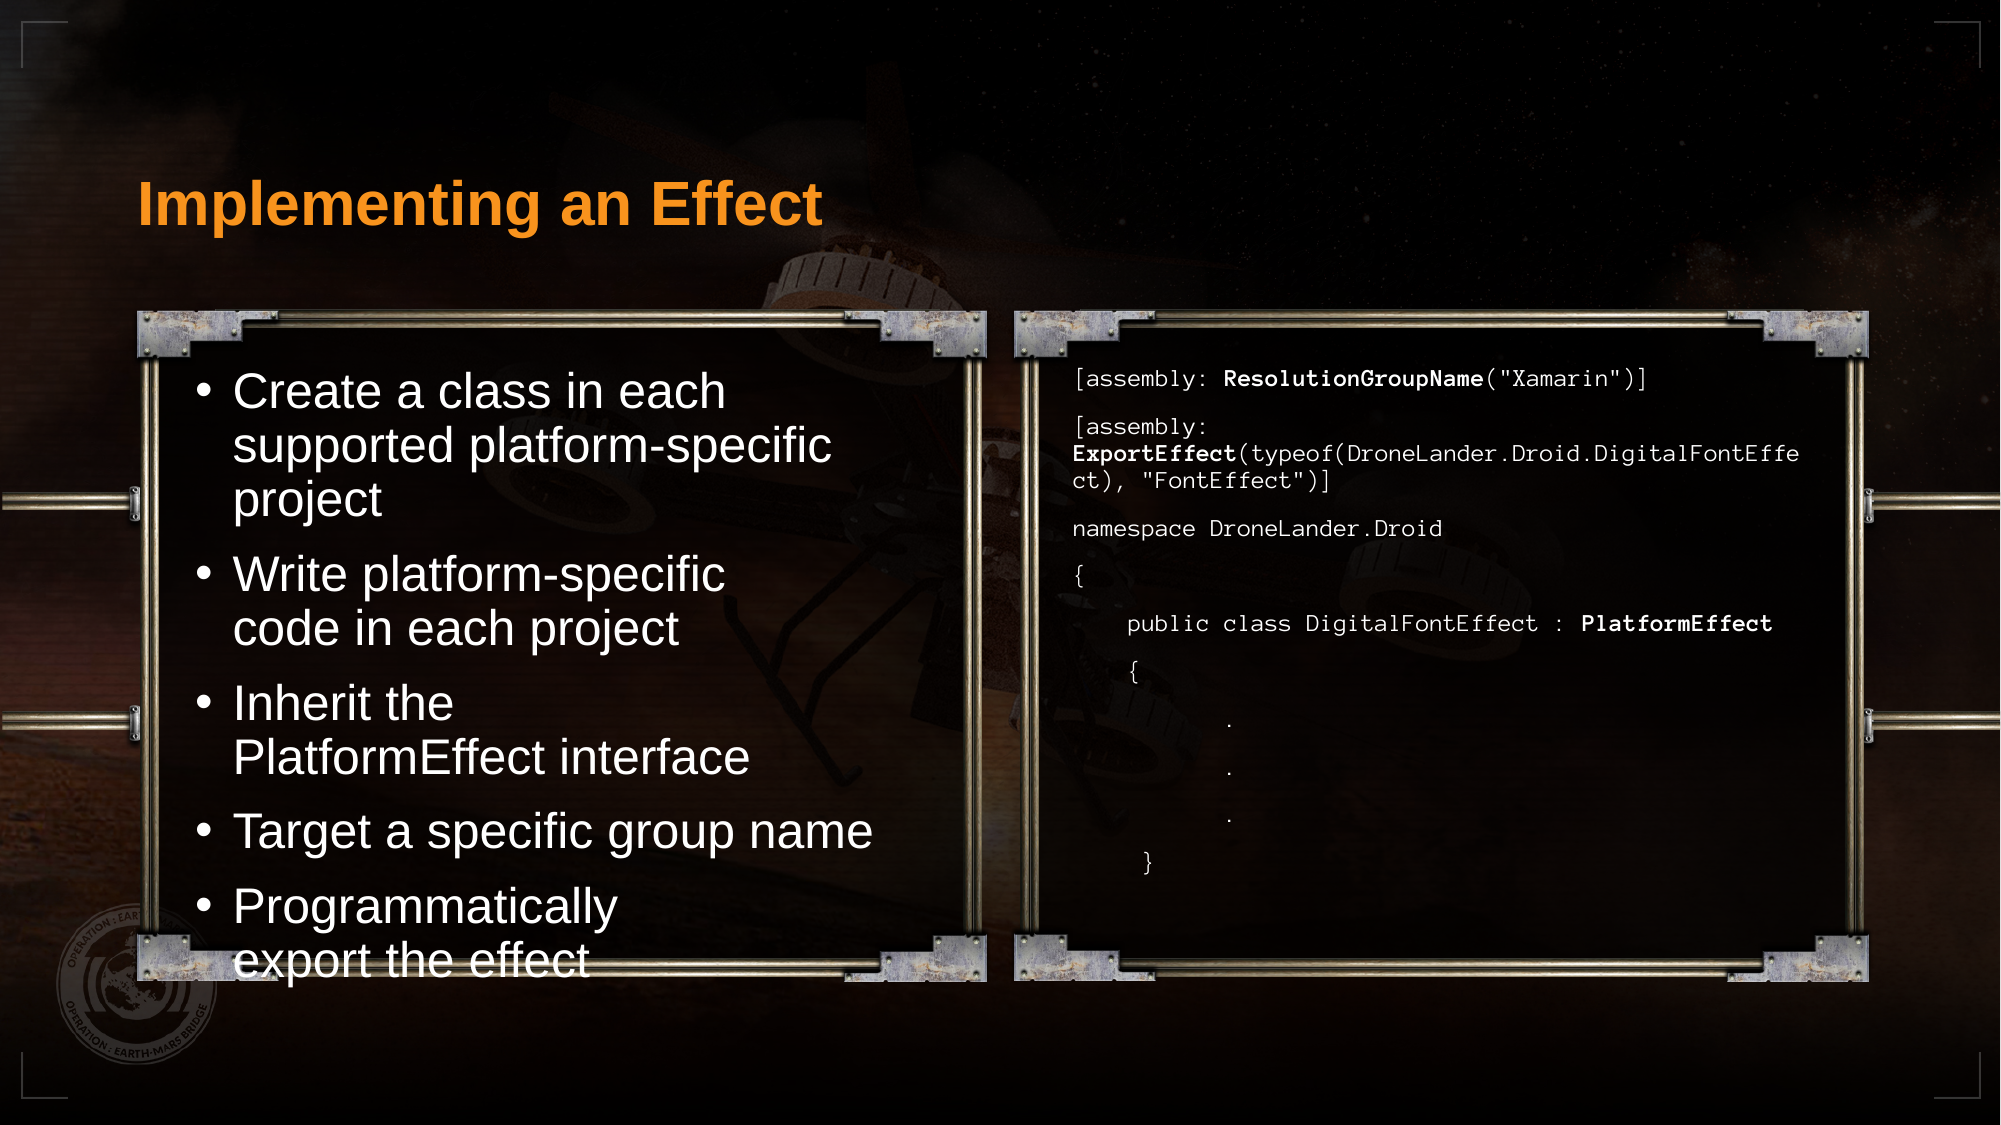

# Implementing an Effect
Create a class in each supported platform-specific project
Write platform-specific
code in each project
Inherit the
PlatformEffect interface
Target a specific group name
Programmatically
export the effect
[assembly: ResolutionGroupName("Xamarin")]
[assembly: ExportEffect(typeof(DroneLander.Droid.DigitalFontEffect), "FontEffect")]
namespace DroneLander.Droid
{
    public class DigitalFontEffect : PlatformEffect
    {
     	.
	.
	.
     }